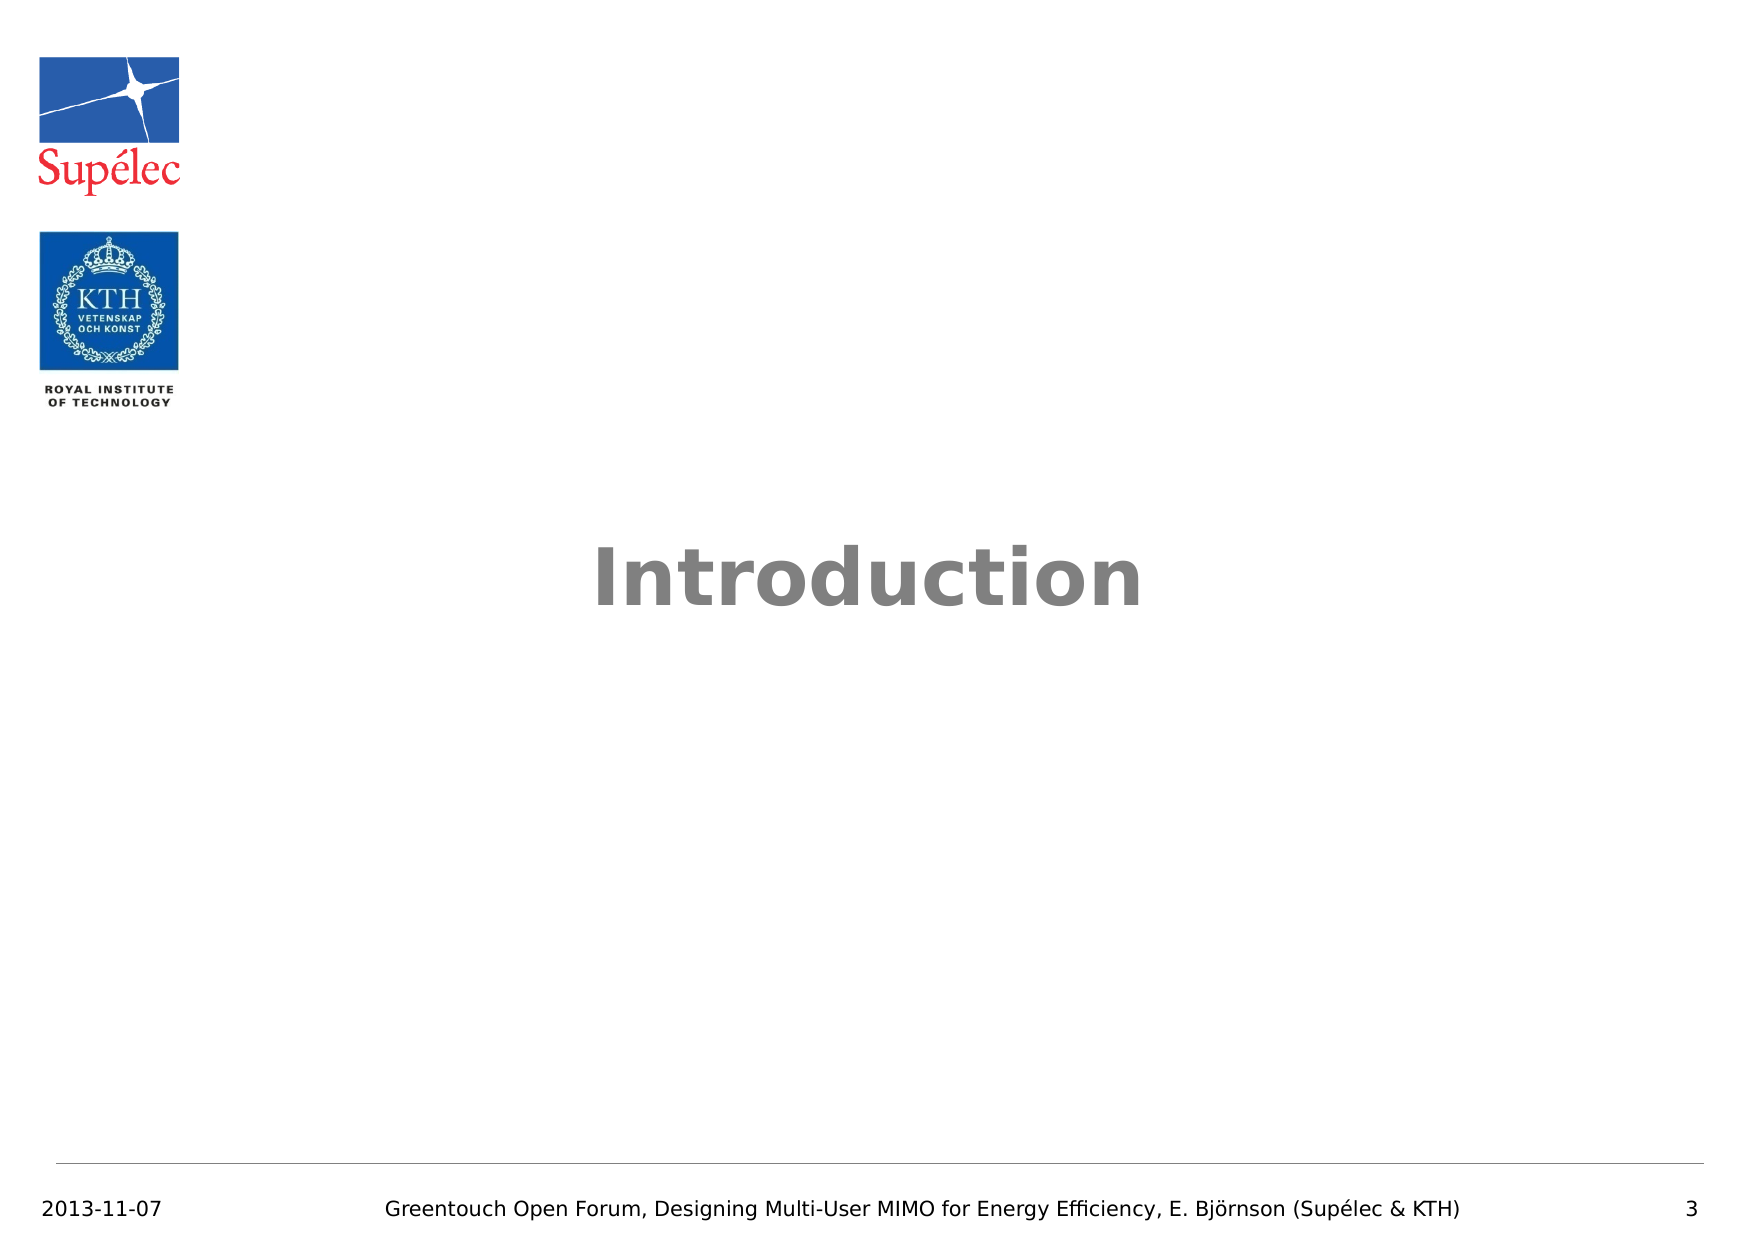

Introduction
2013-11-07
Greentouch Open Forum, Designing Multi-User MIMO for Energy Efficiency, E. Björnson (Supélec & KTH)
3